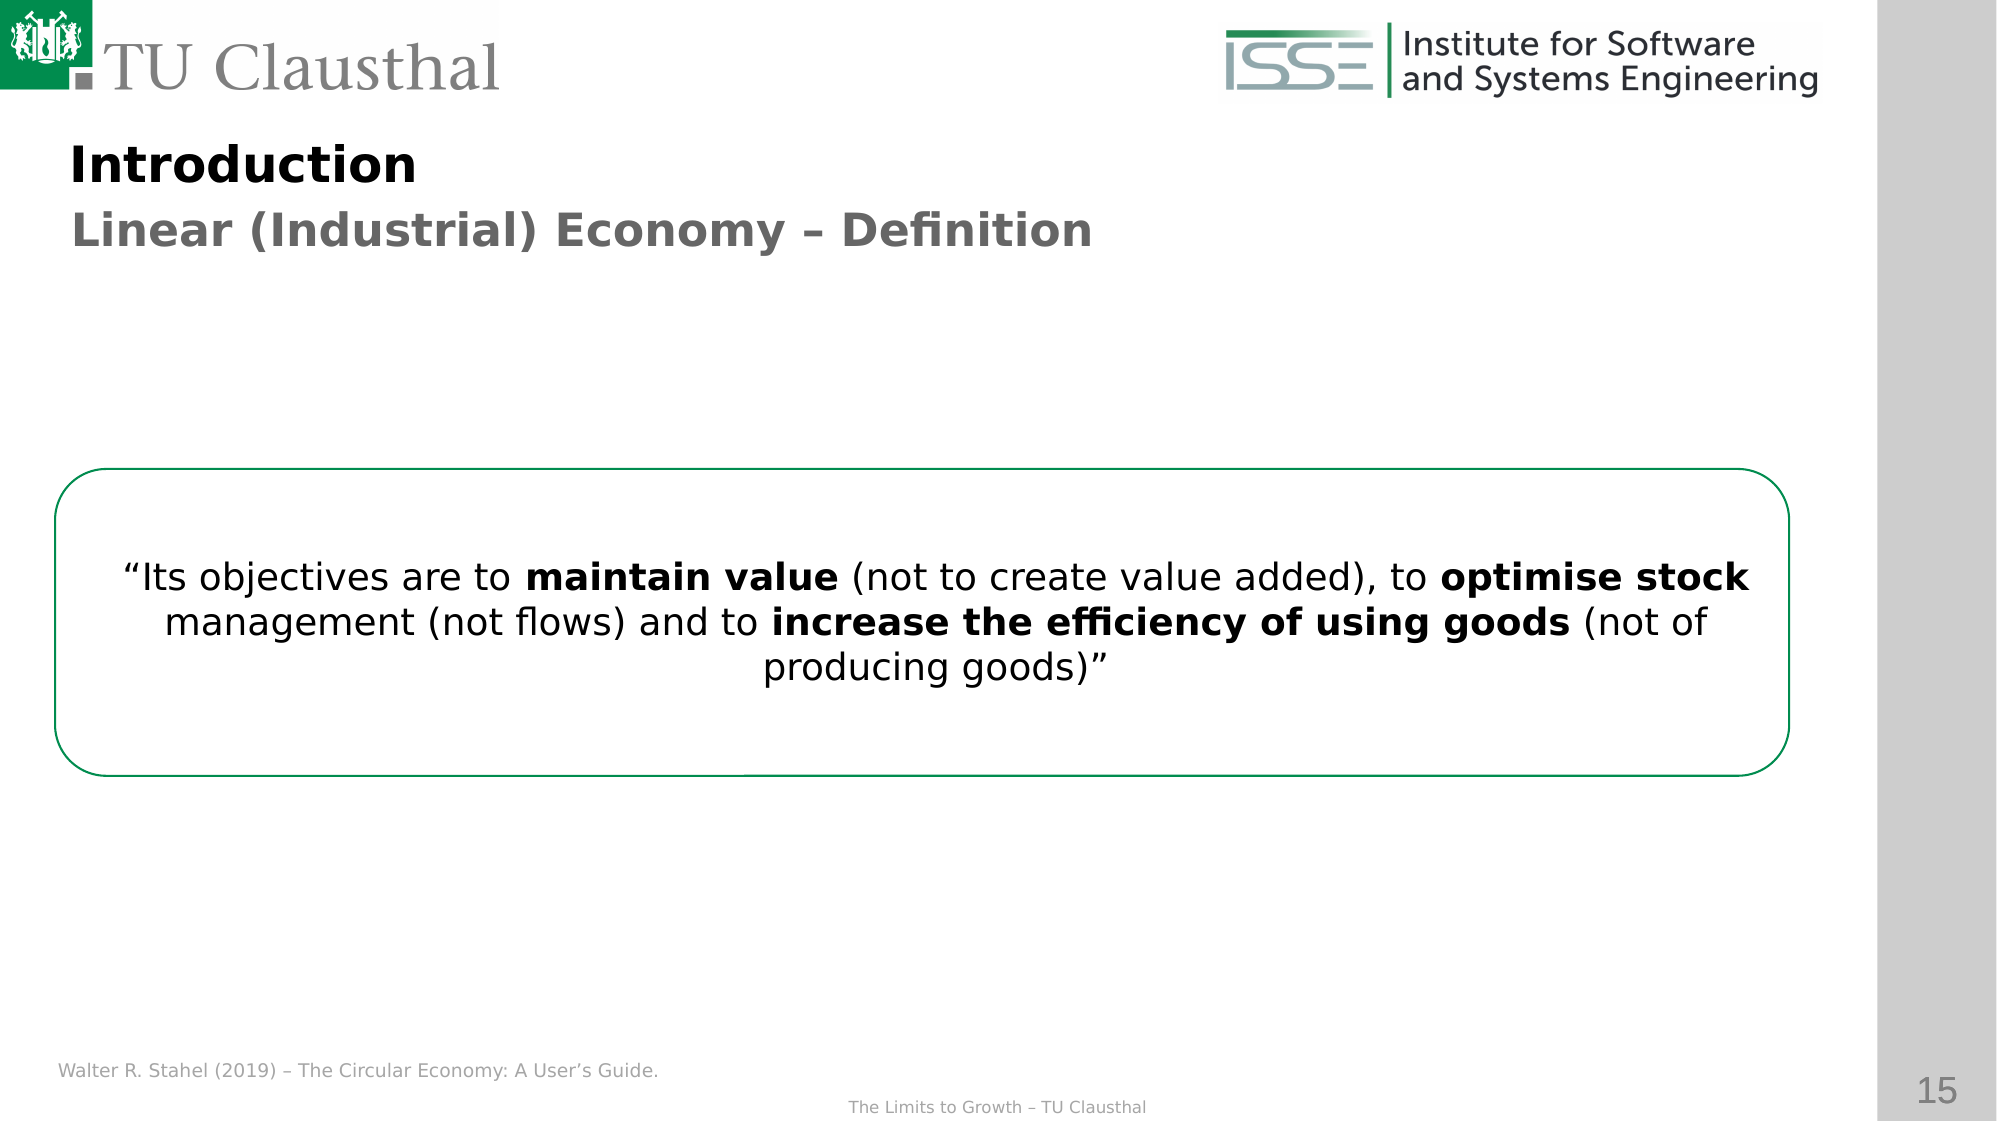

Introduction

Linear (Industrial) Economy – Definition
“Its objectives are to maintain value (not to create value added), to optimise stock management (not flows) and to increase the efficiency of using goods (not of producing goods)”

Walter R. Stahel (2019) – The Circular Economy: A User’s Guide.